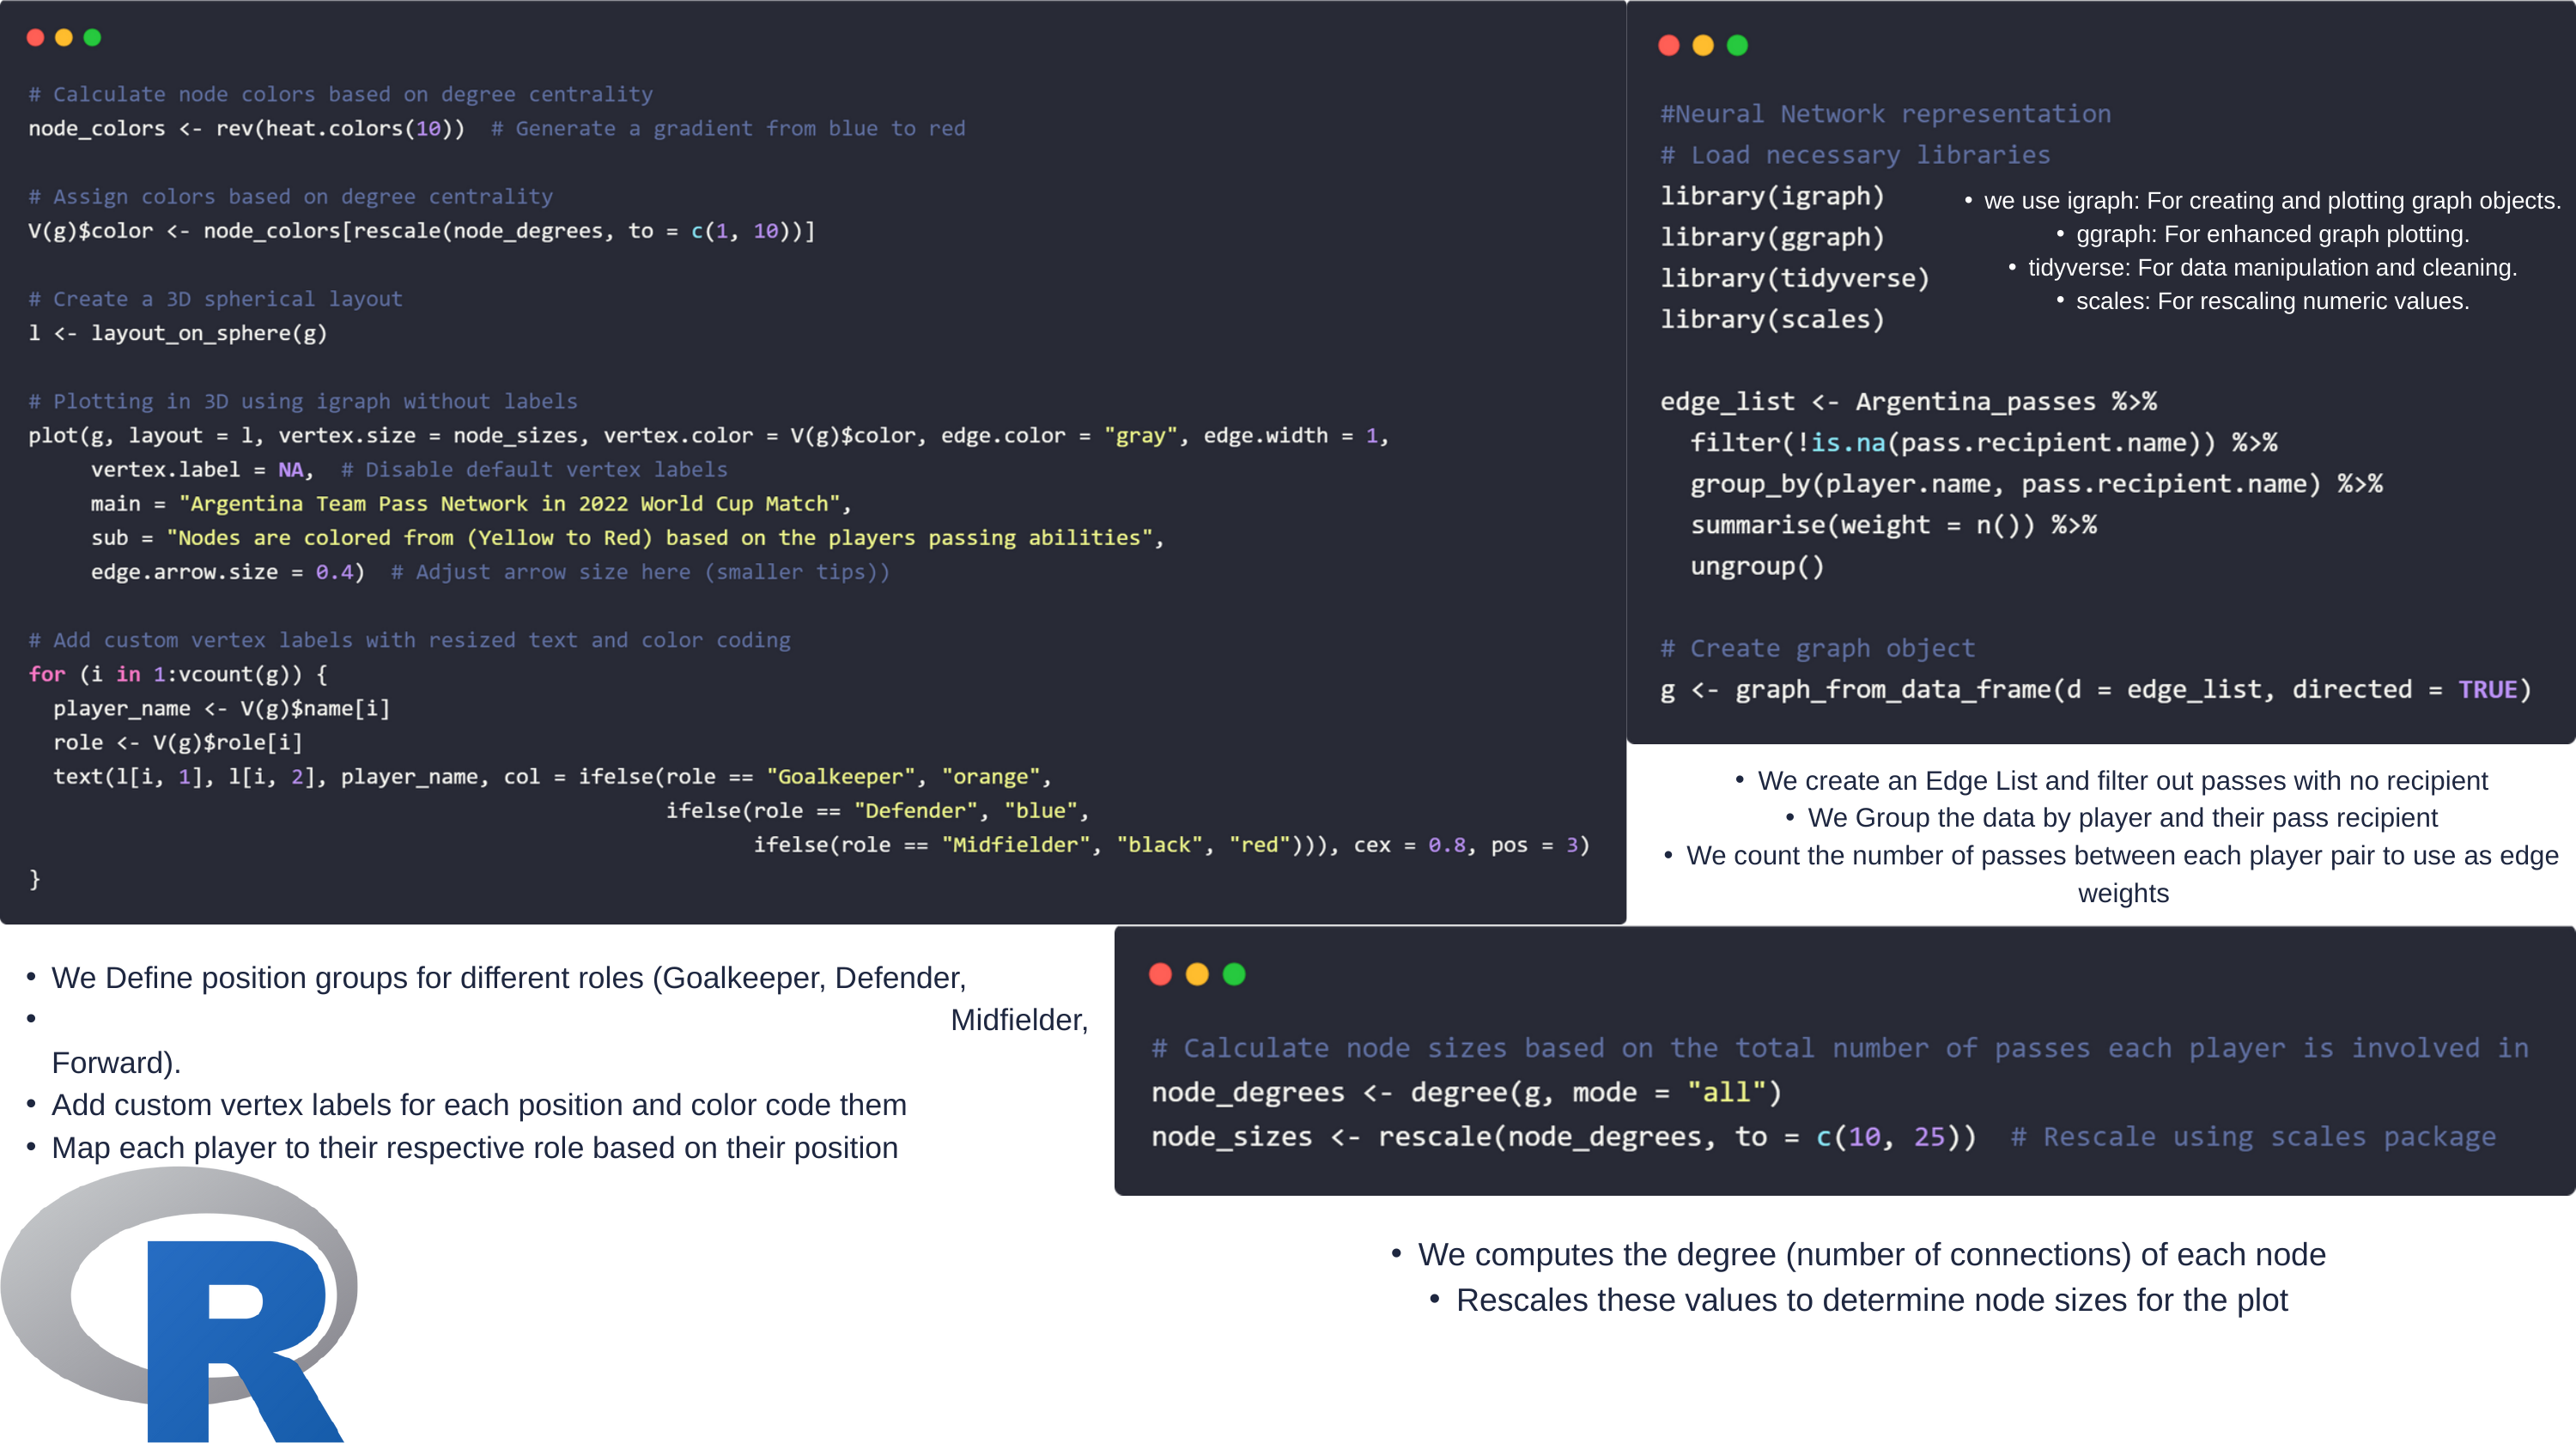

we use igraph: For creating and plotting graph objects.
ggraph: For enhanced graph plotting.
tidyverse: For data manipulation and cleaning.
scales: For rescaling numeric values.

We create an Edge List and filter out passes with no recipient
We Group the data by player and their pass recipient
We count the number of passes between each player pair to use as edge weights

We Define position groups for different roles (Goalkeeper, Defender,
                                                                                           Midfielder, Forward).
Add custom vertex labels for each position and color code them
Map each player to their respective role based on their position

We computes the degree (number of connections) of each node
Rescales these values to determine node sizes for the plot